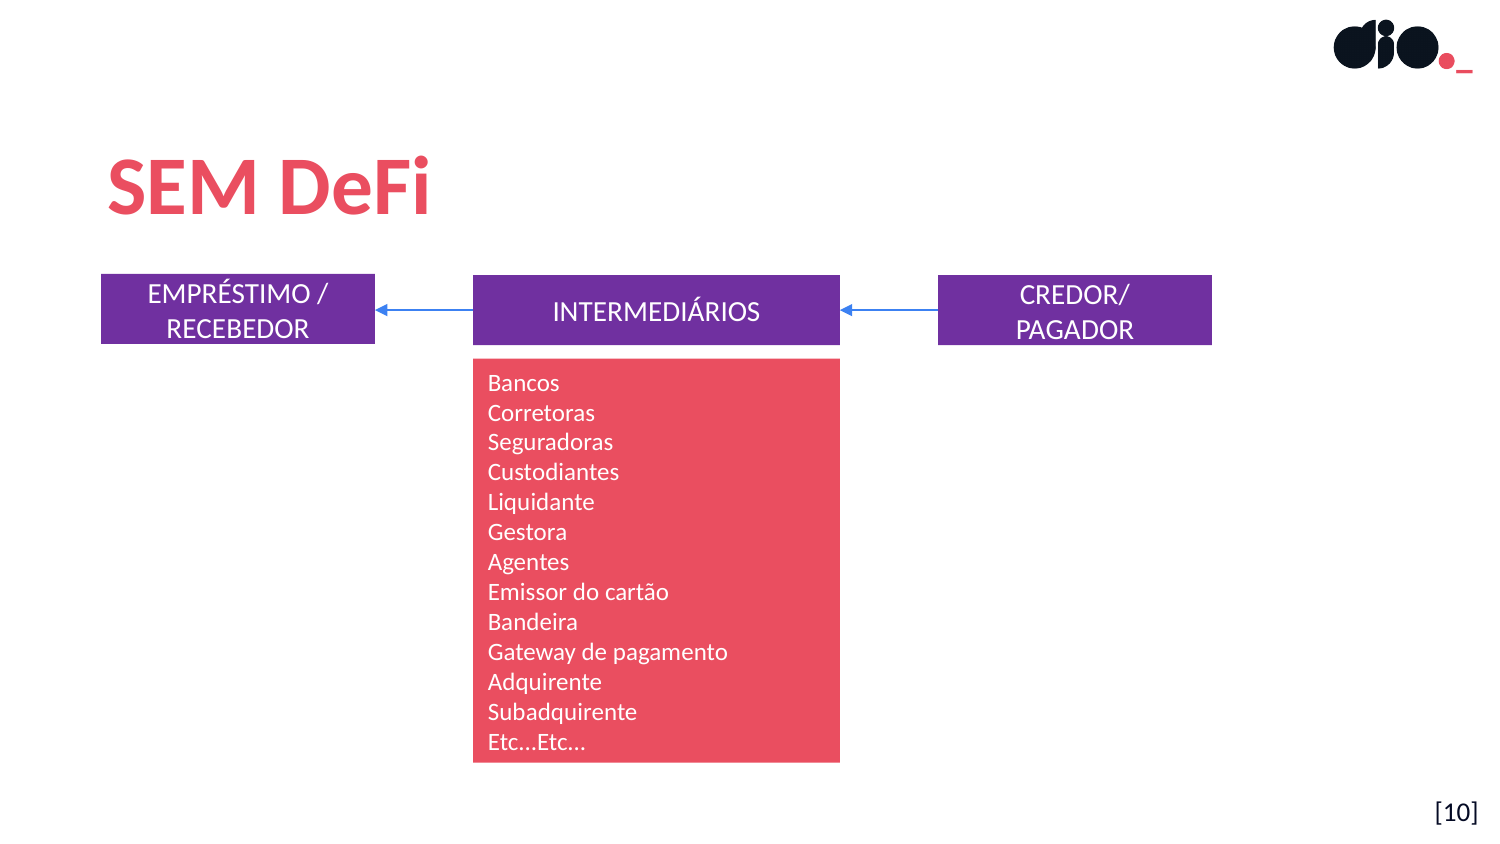

SEM DeFi
EMPRÉSTIMO / RECEBEDOR
INTERMEDIÁRIOS
CREDOR/
PAGADOR
Bancos
Corretoras
Seguradoras
Custodiantes
Liquidante
Gestora
Agentes
Emissor do cartão
Bandeira
Gateway de pagamento
Adquirente
Subadquirente
Etc...Etc...
[10]